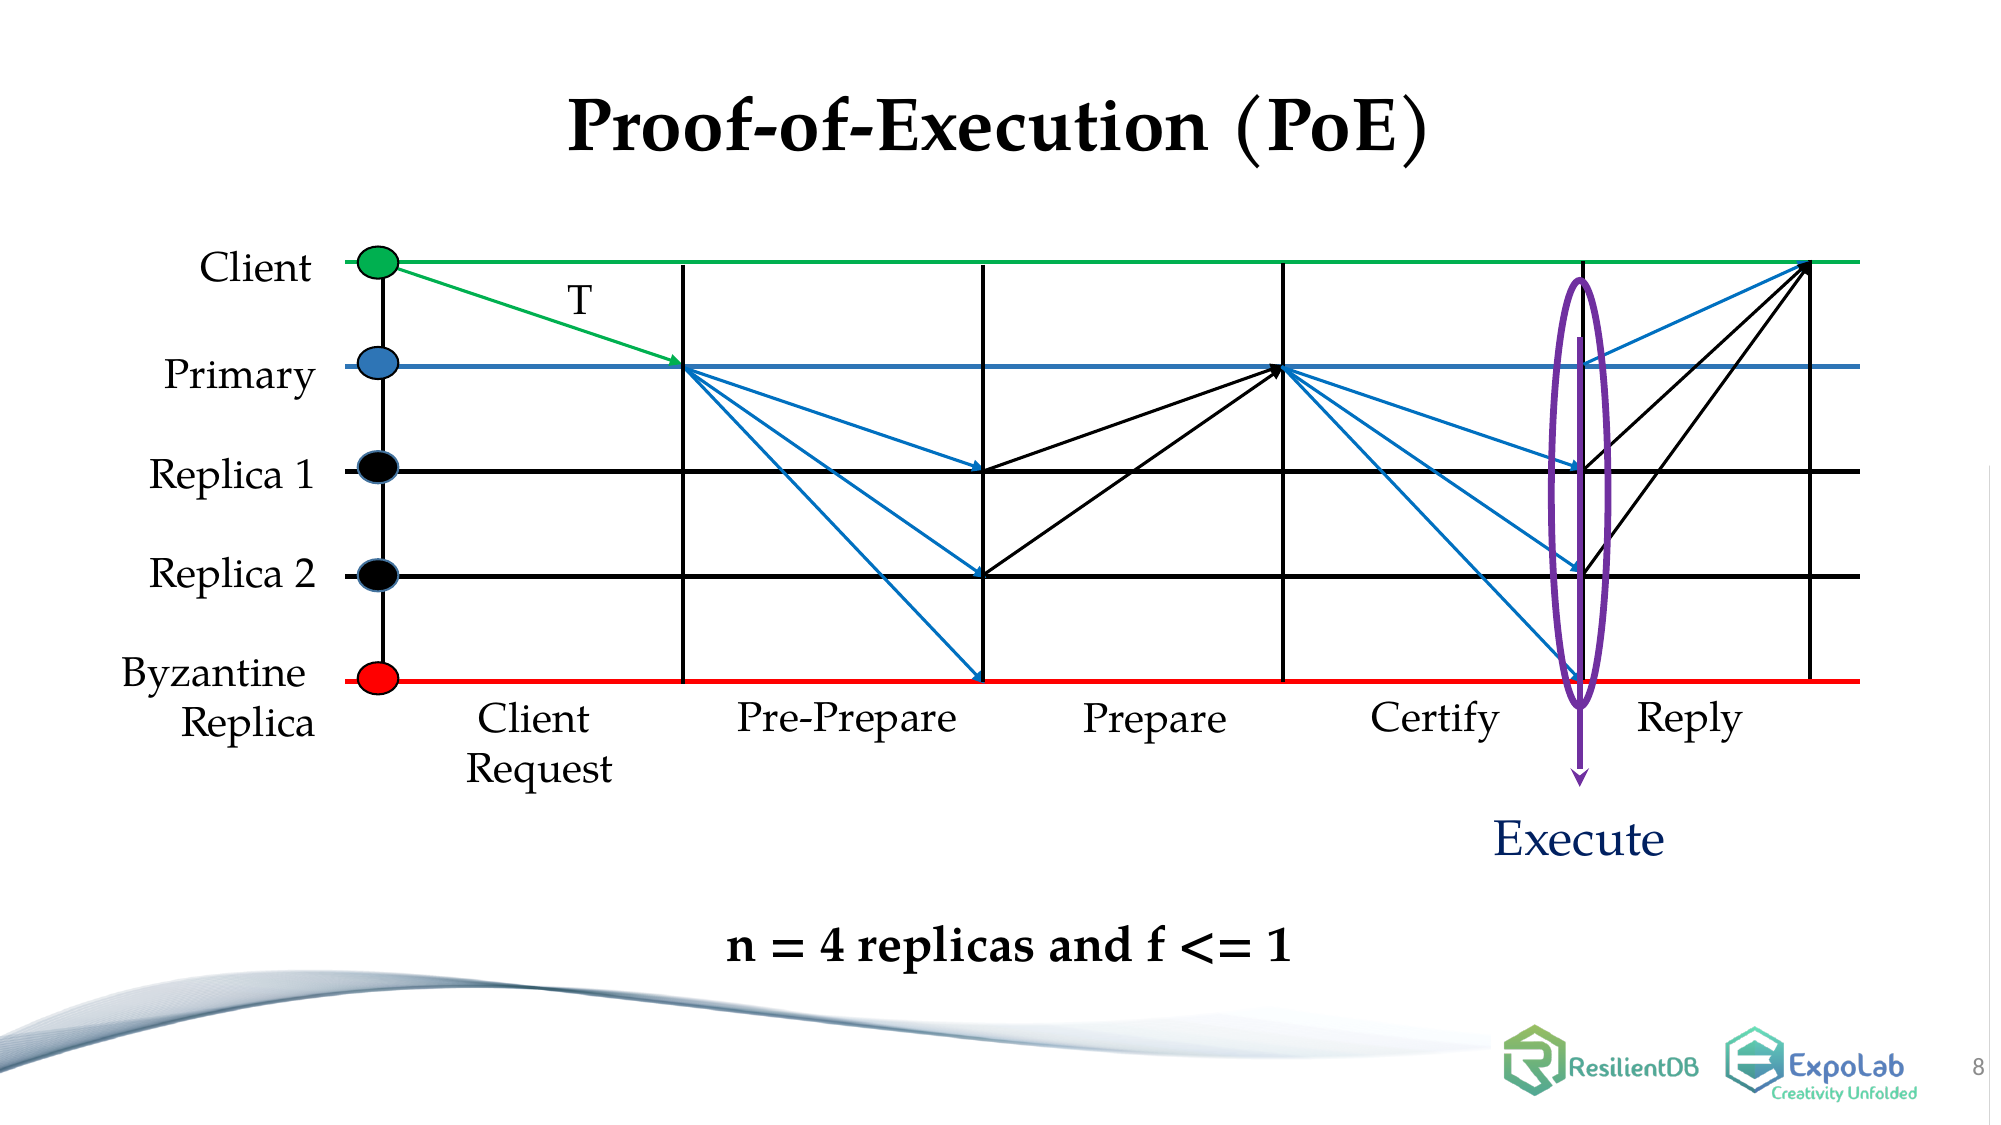

Proof-of-Execution (PoE)
Client

T

Execute
Primary

Replica 1

Replica 2

Byzantine
Replica

Reply
Certify
Pre-Prepare
Prepare
Client
Request
n = 4 replicas and f <= 1
8